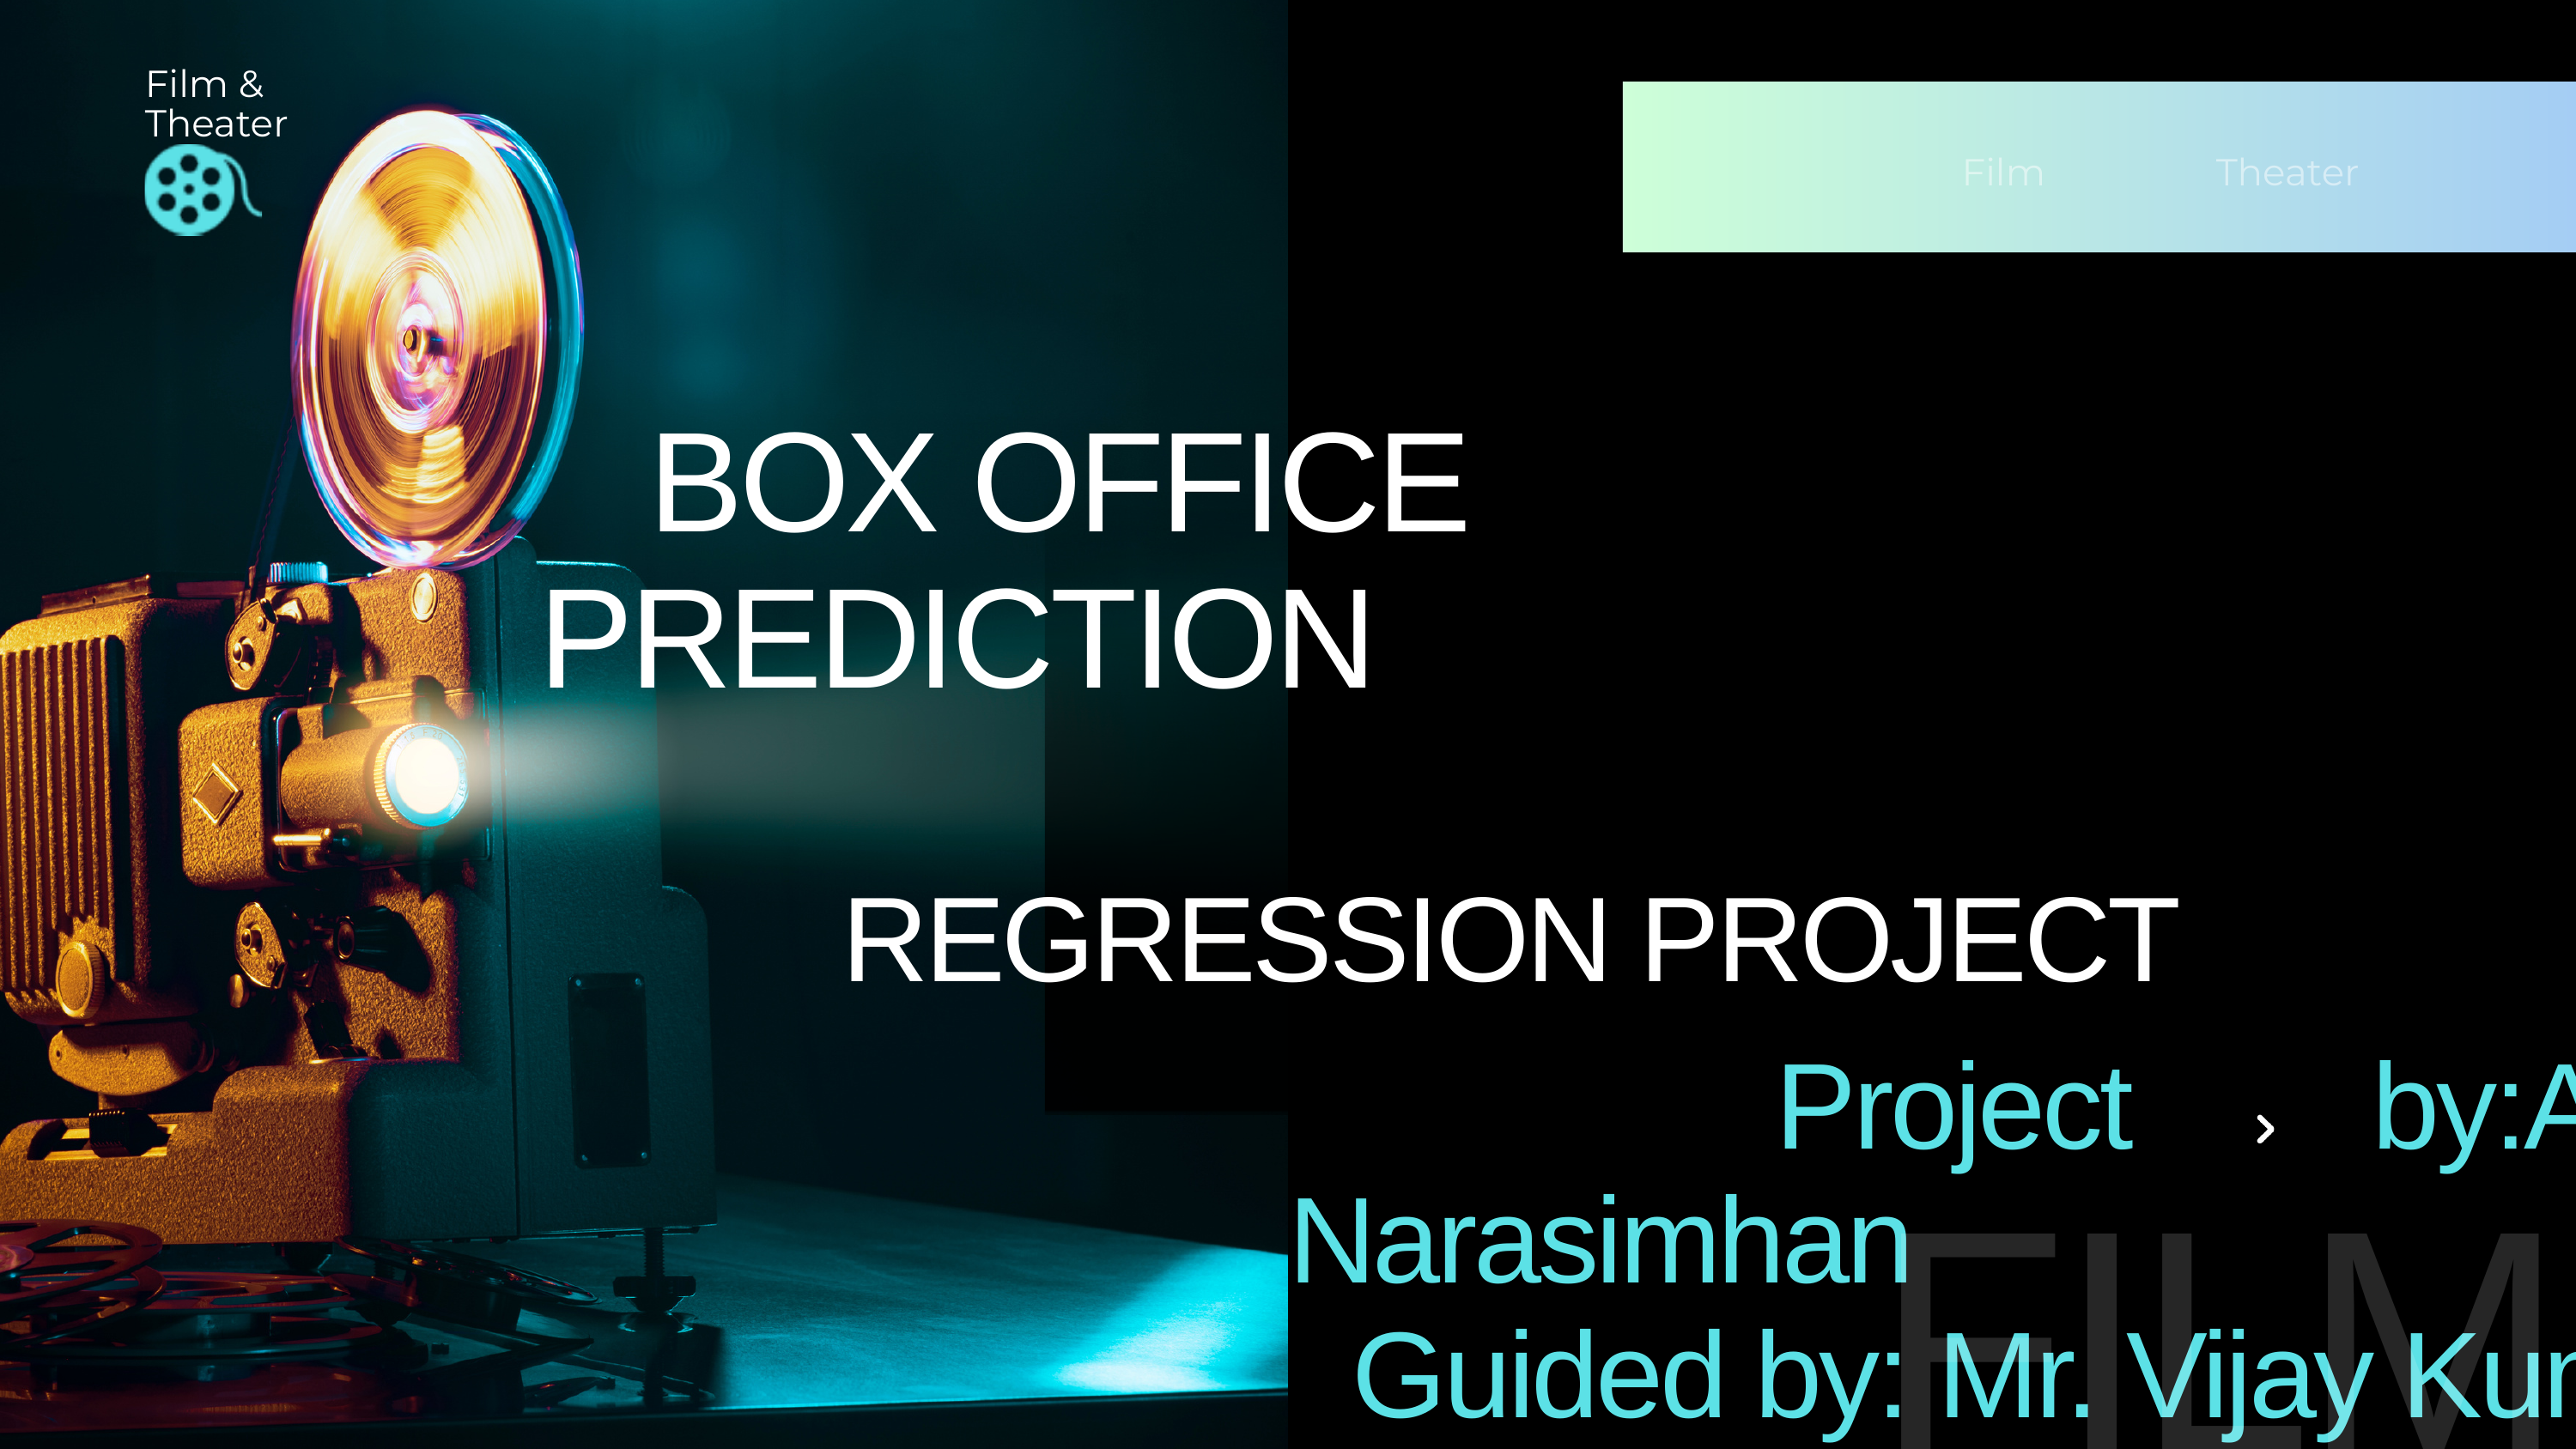

Film &
Theater

Film
Theater

   BOX OFFICE PREDICTION

          REGRESSION PROJECT
  Project by:Archana Narasimhan
  Guided by: Mr. Vijay Kumar

FILM